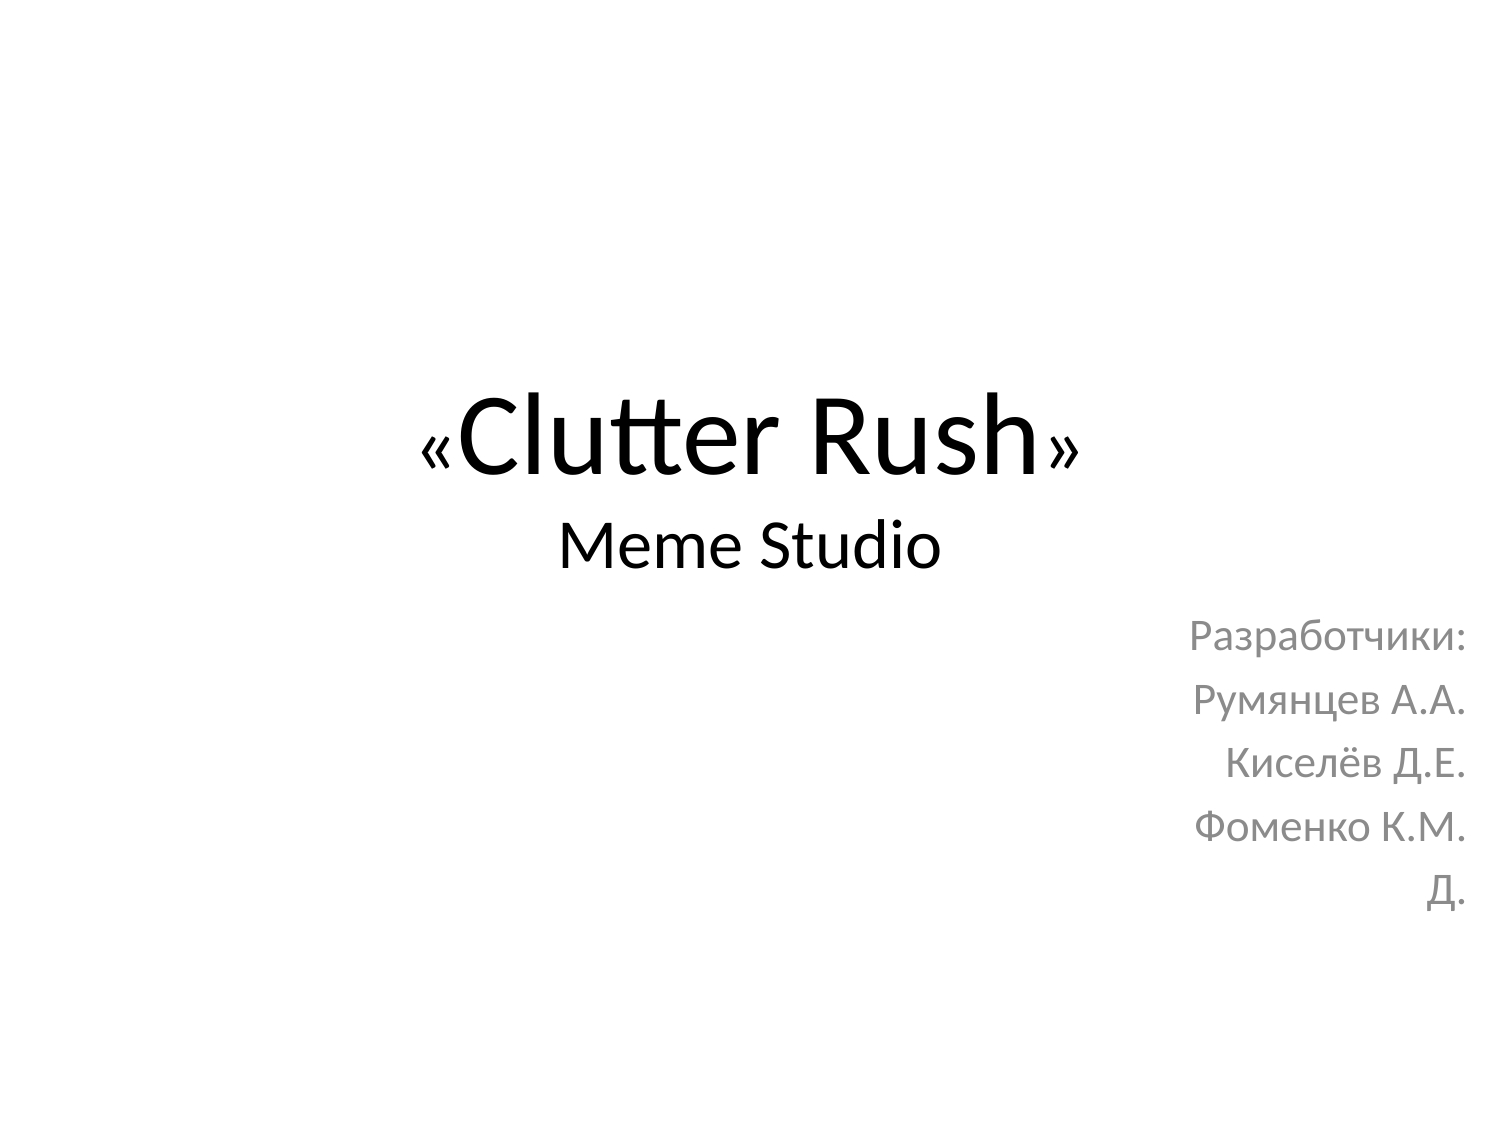

# «Clutter Rush» Meme Studio
Разработчики:
Румянцев А.А.
Киселёв Д.Е.
Фоменко К.М.
Д.